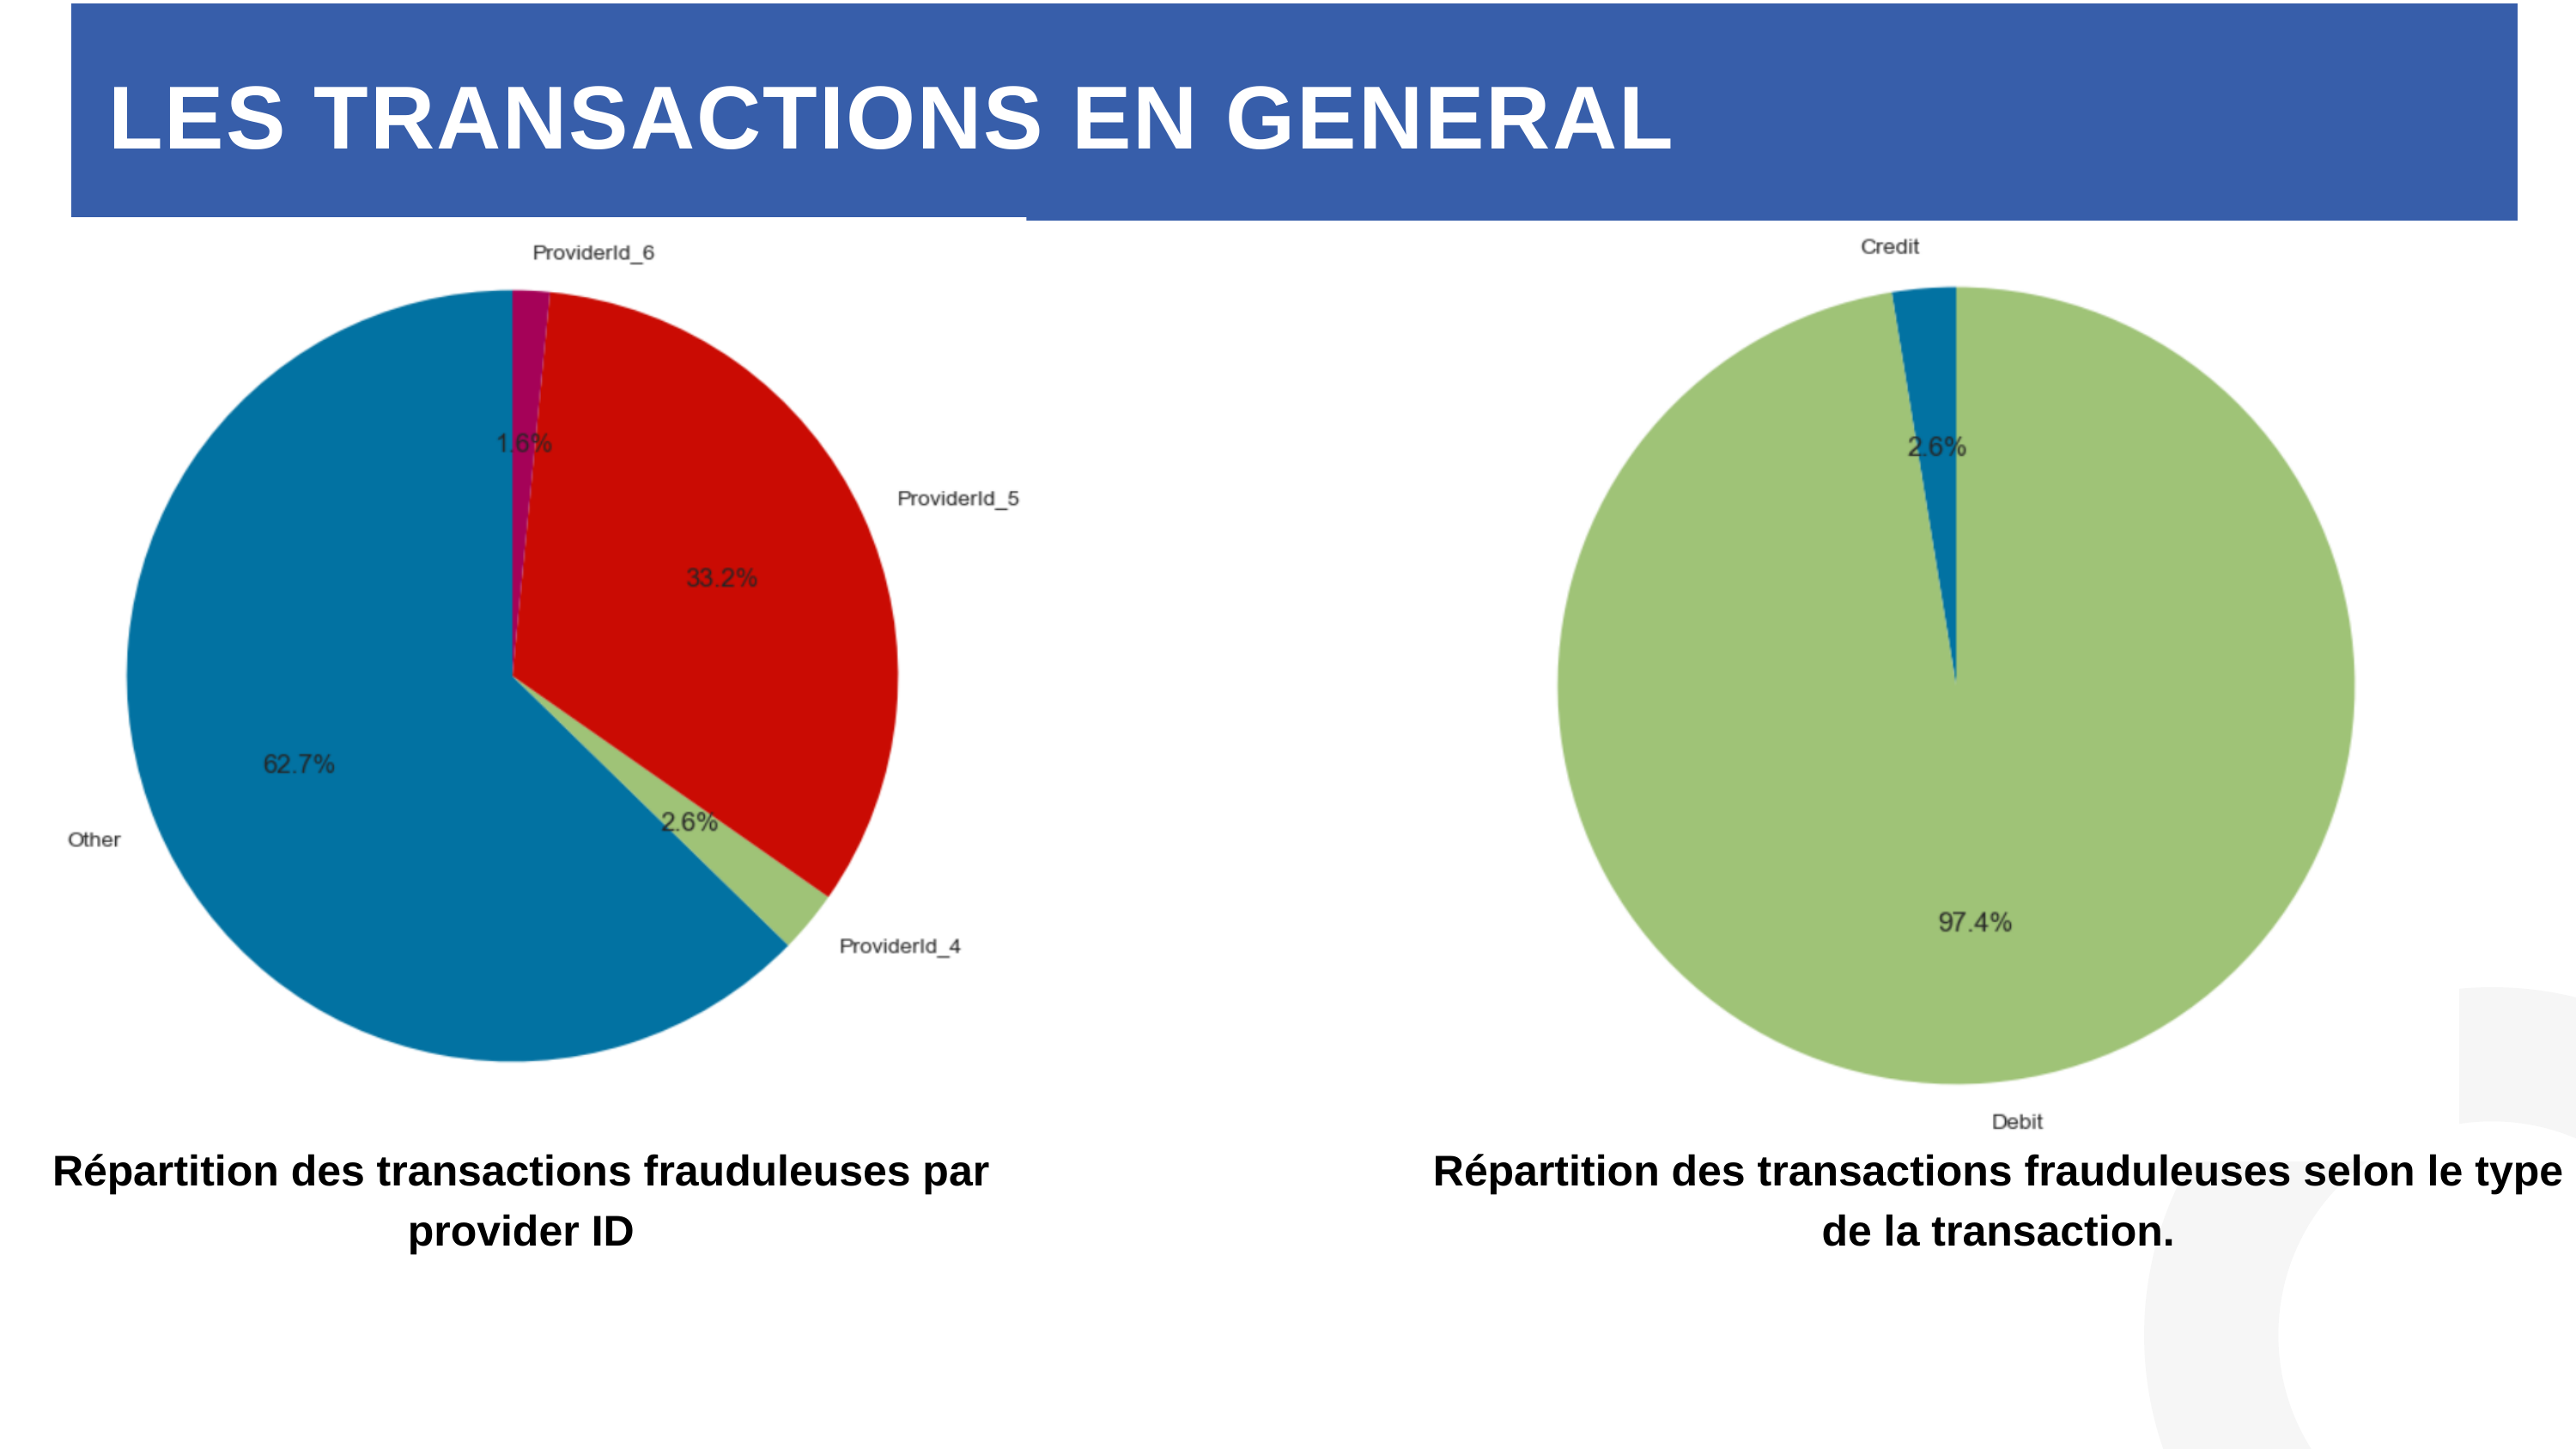

LES TRANSACTIONS EN GENERAL

Répartition des transactions frauduleuses par provider ID
Répartition des transactions frauduleuses selon le type de la transaction.